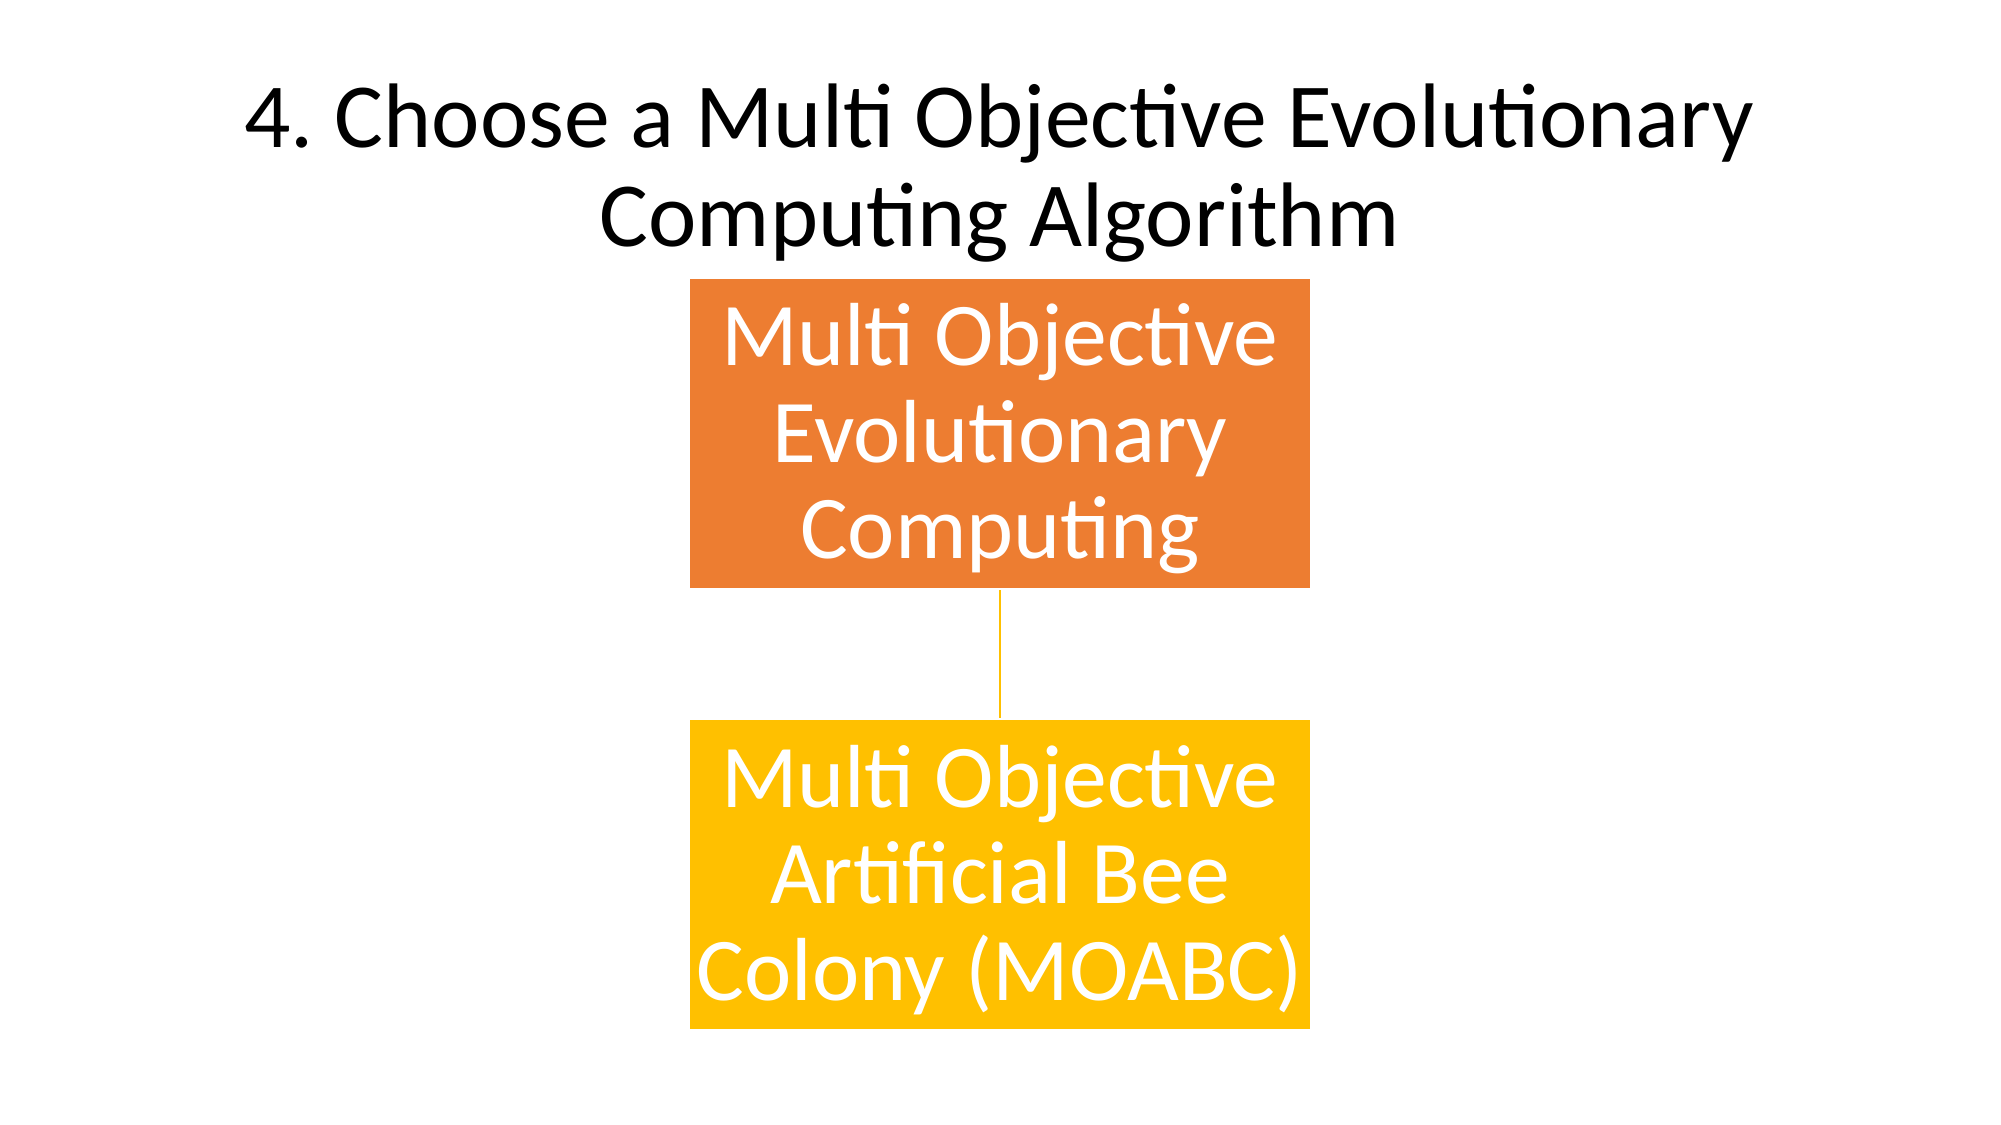

# 4. Choose a Multi Objective Evolutionary Computing Algorithm
Multi Objective Evolutionary Computing
Multi Objective Artificial Bee Colony (MOABC)